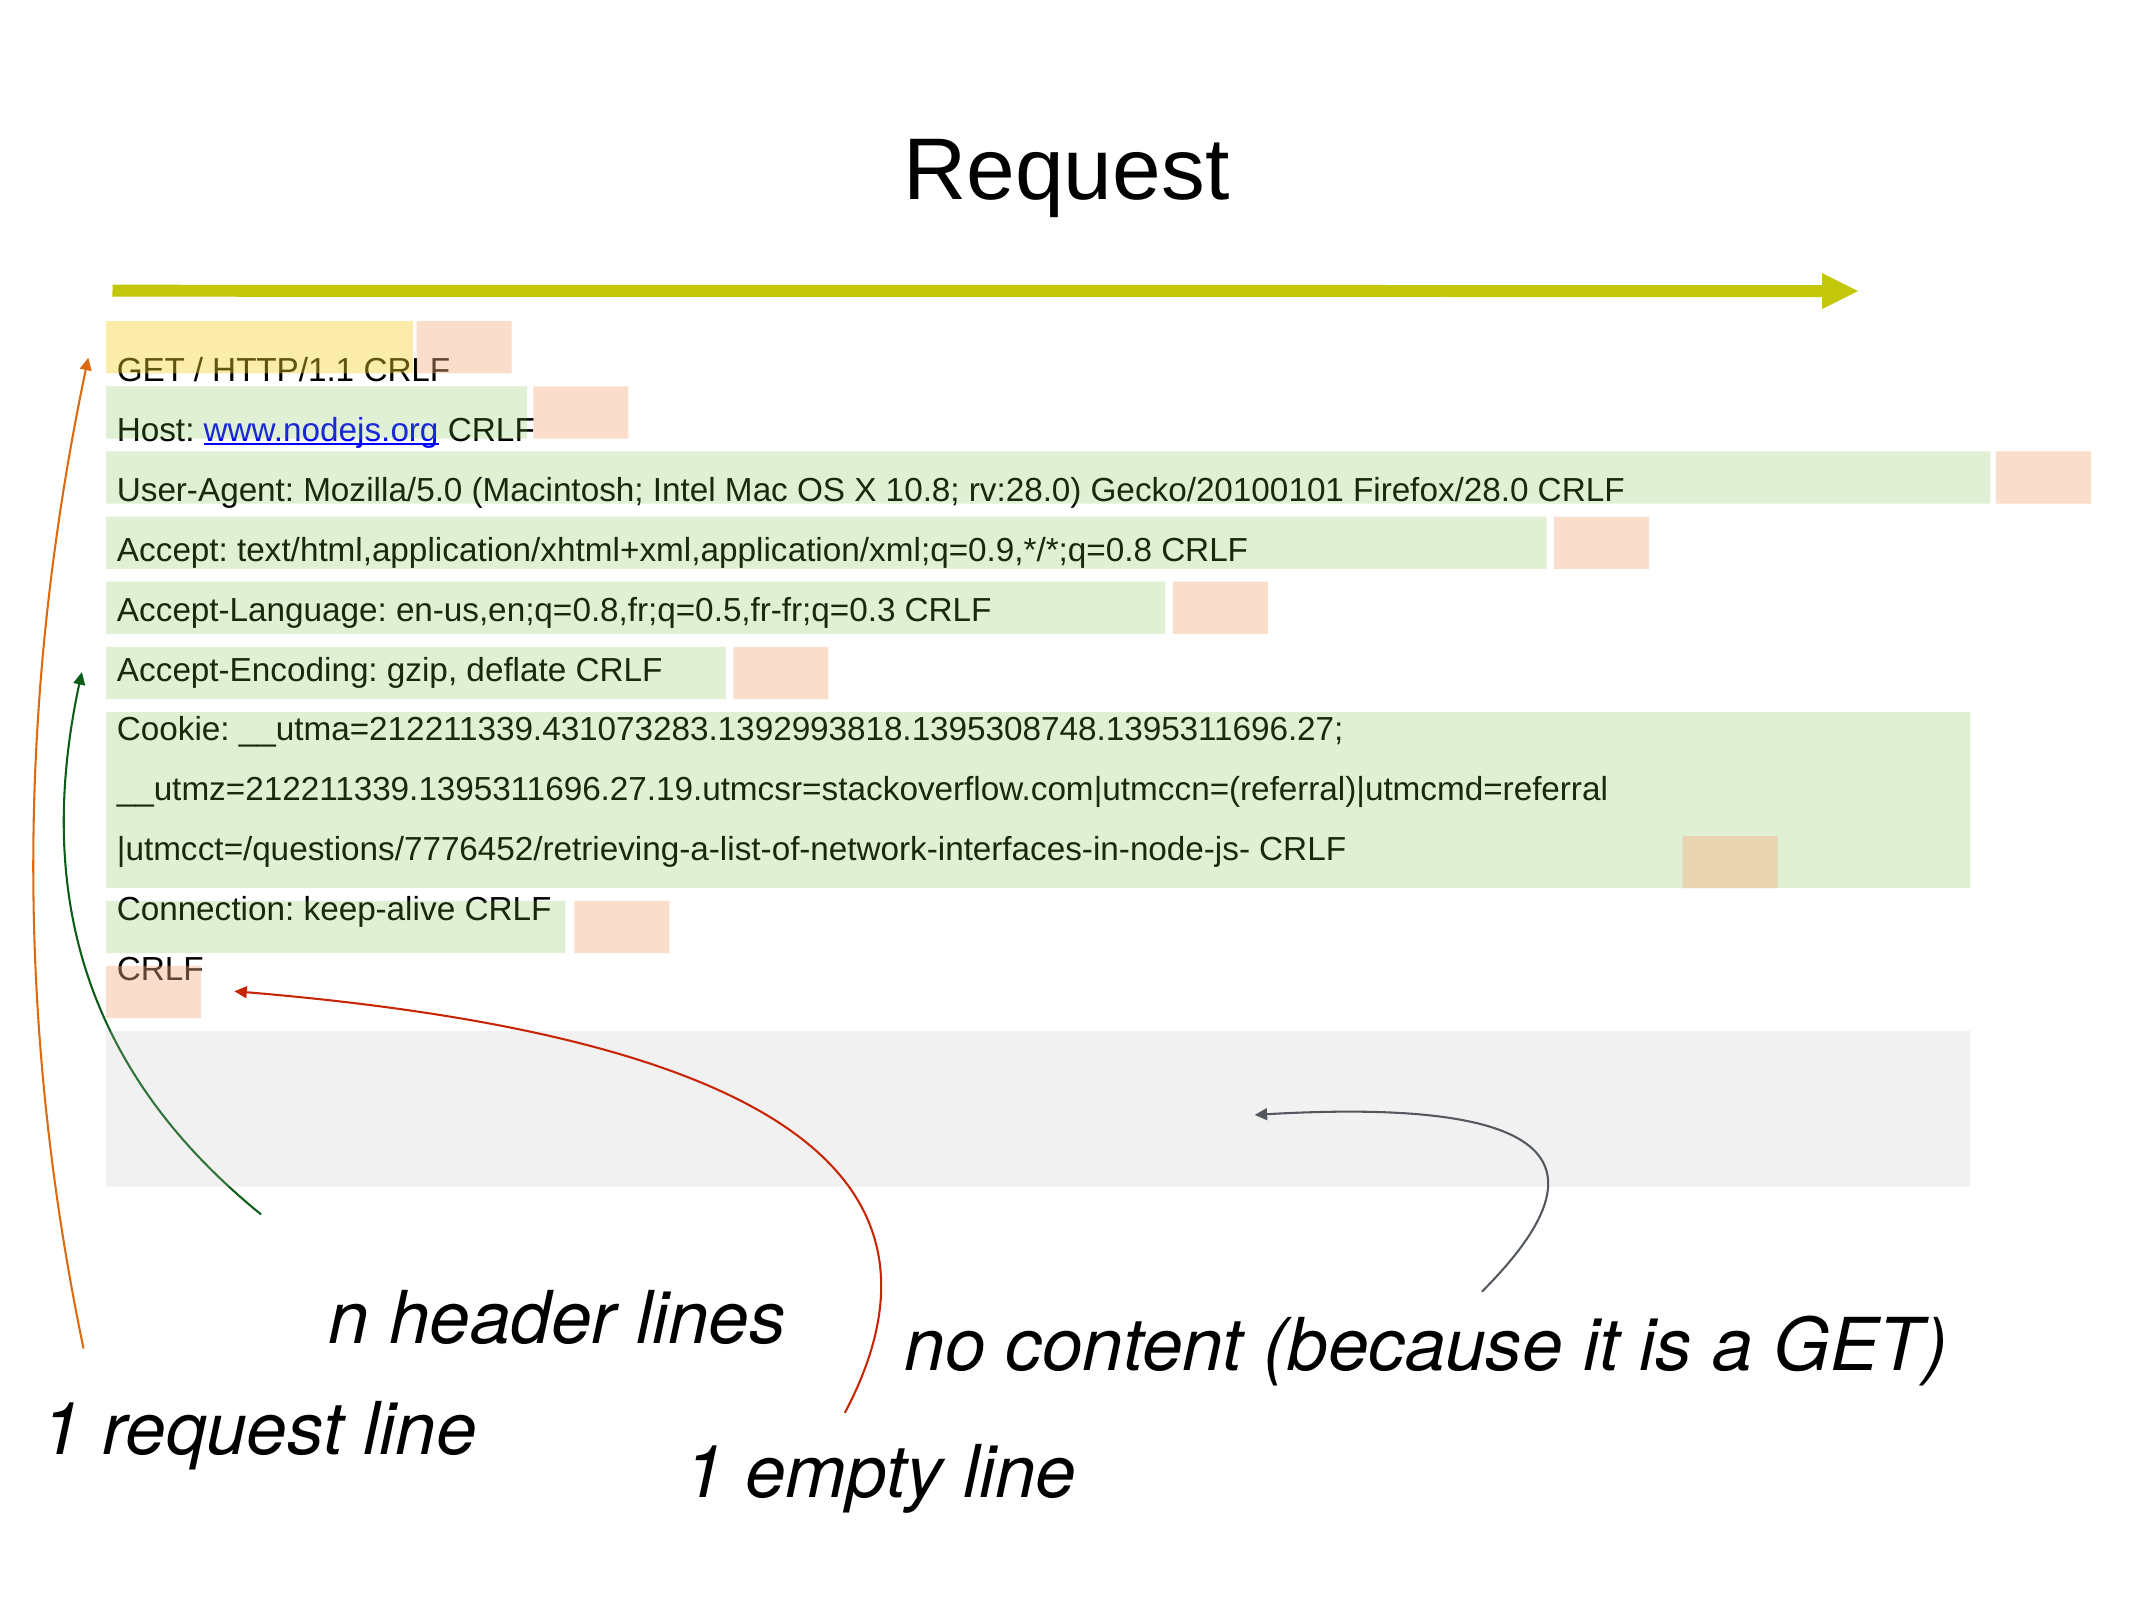

Request

GET / HTTP/1.1 CRLF
Host: www.nodejs.org CRLF
User-Agent: Mozilla/5.0 (Macintosh; Intel Mac OS X 10.8; rv:28.0) Gecko/20100101 Firefox/28.0 CRLF
Accept: text/html,application/xhtml+xml,application/xml;q=0.9,*/*;q=0.8 CRLF
Accept-Language: en-us,en;q=0.8,fr;q=0.5,fr-fr;q=0.3 CRLF
Accept-Encoding: gzip, deflate CRLF
Cookie: __utma=212211339.431073283.1392993818.1395308748.1395311696.27;
__utmz=212211339.1395311696.27.19.utmcsr=stackoverflow.com|utmccn=(referral)|utmcmd=referral
|utmcct=/questions/7776452/retrieving-a-list-of-network-interfaces-in-node-js- CRLF
Connection: keep-alive CRLF
CRLF

n header lines
no content (because it is a GET)
1 request line
1 empty line